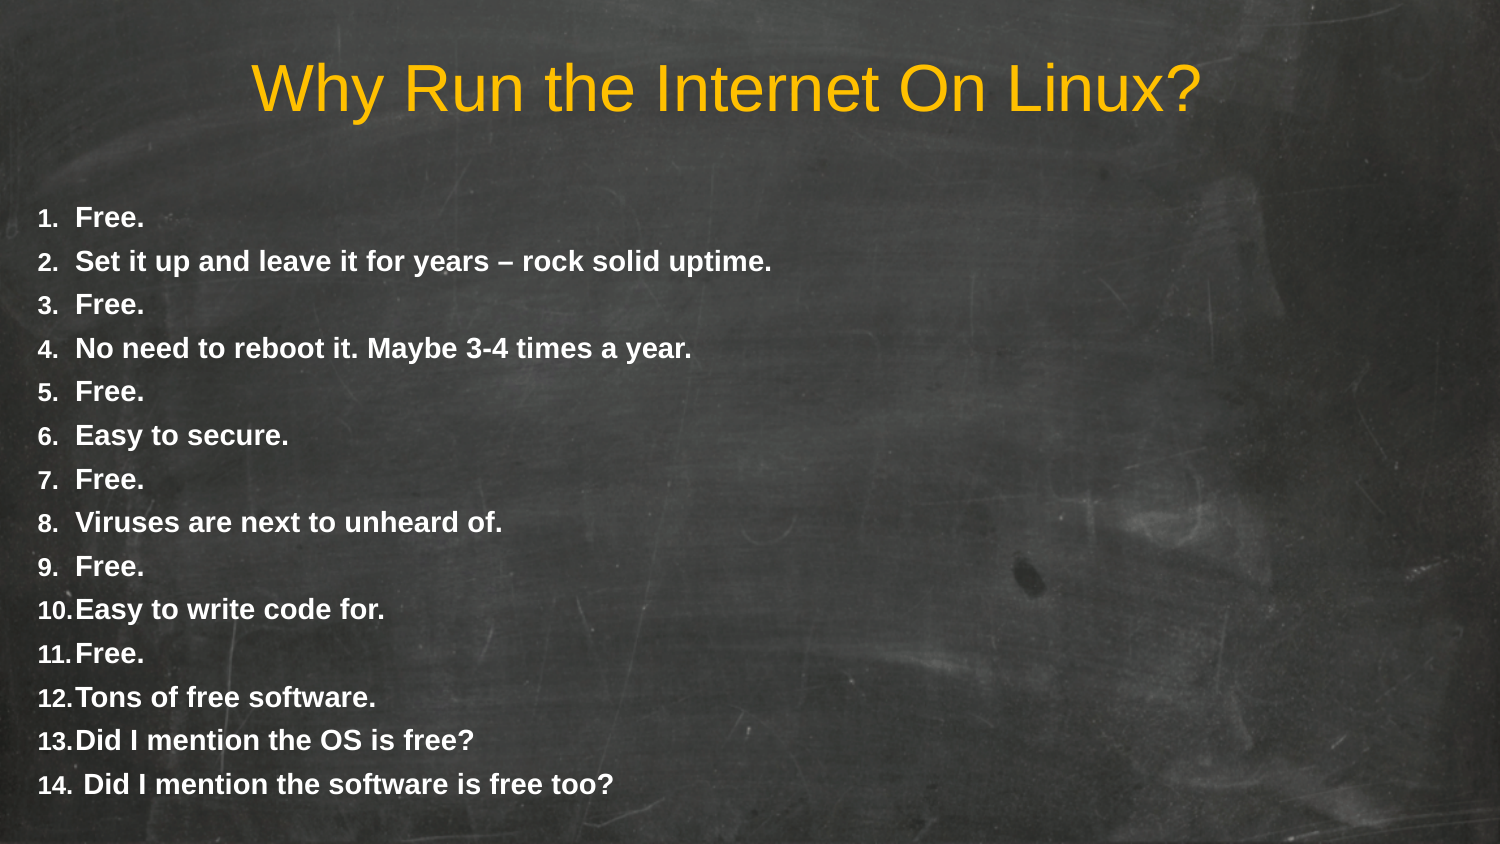

Why Run the Internet On Linux?
Free.
Set it up and leave it for years – rock solid uptime.
Free.
No need to reboot it. Maybe 3-4 times a year.
Free.
Easy to secure.
Free.
Viruses are next to unheard of.
Free.
Easy to write code for.
Free.
Tons of free software.
Did I mention the OS is free?
 Did I mention the software is free too?